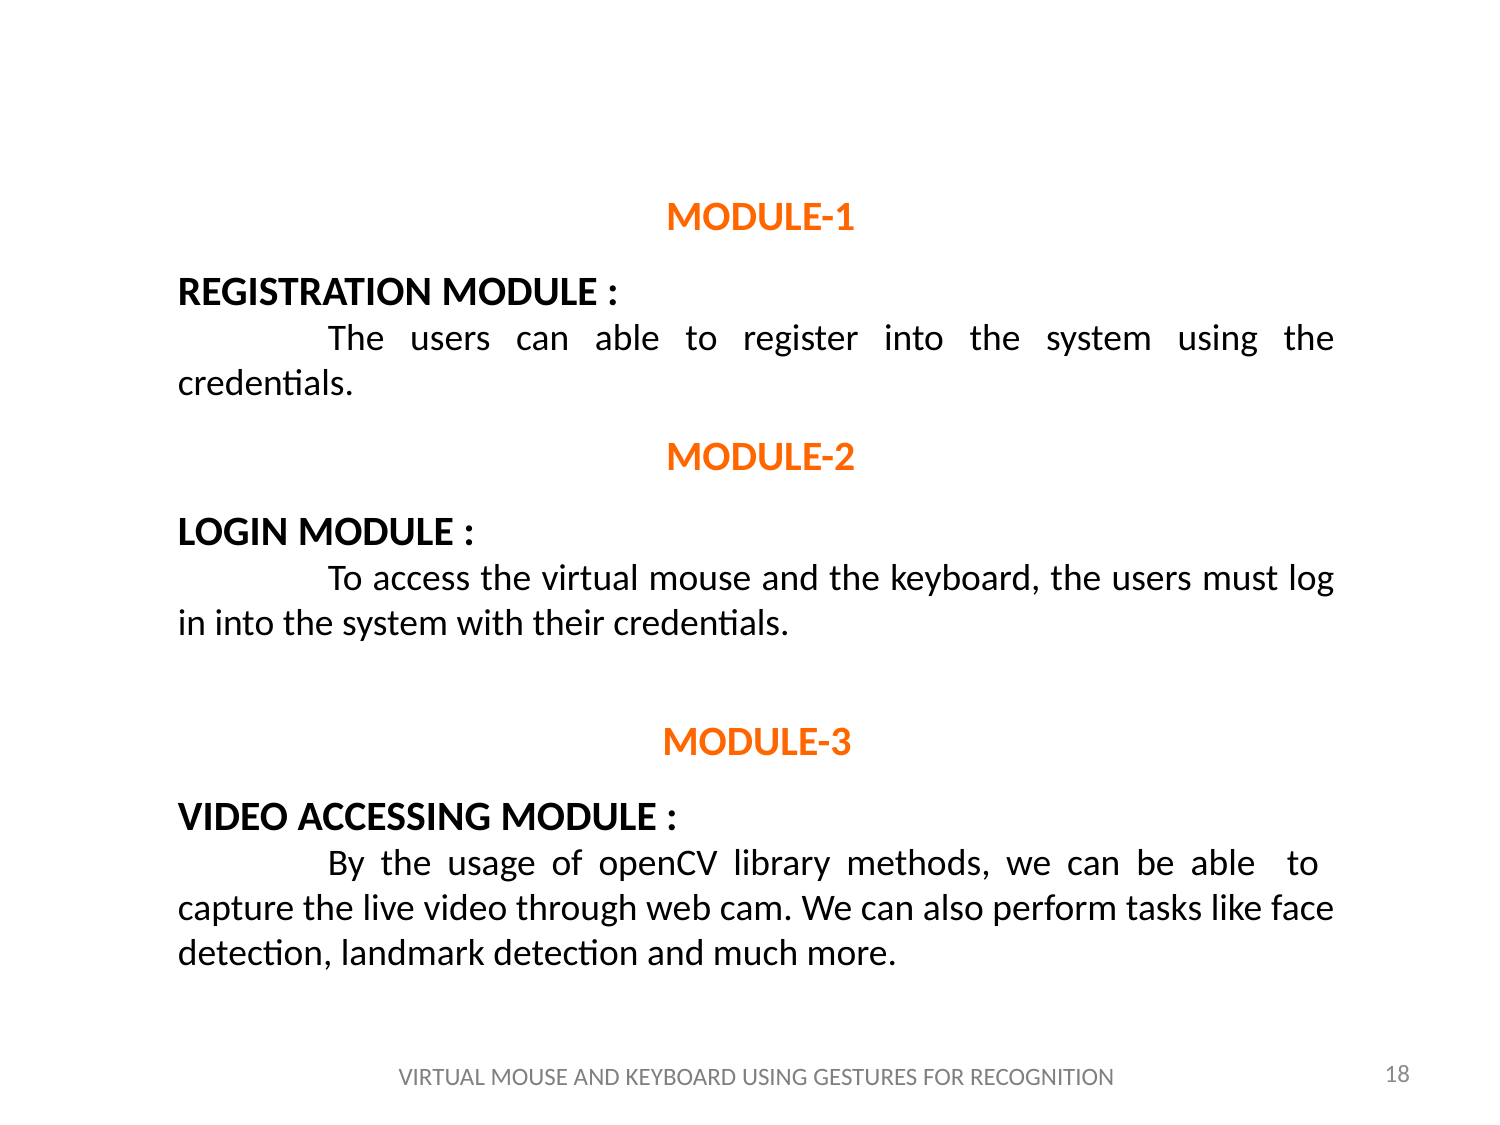

MODULE-1
REGISTRATION MODULE :
	The users can able to register into the system using the credentials.
			    MODULE-2
LOGIN MODULE :
	To access the virtual mouse and the keyboard, the users must log in into the system with their credentials.

MODULE-3
VIDEO ACCESSING MODULE :
	By the usage of openCV library methods, we can be able  to  capture the live video through web cam. We can also perform tasks like face detection, landmark detection and much more.
18
VIRTUAL MOUSE AND KEYBOARD USING GESTURES FOR RECOGNITION